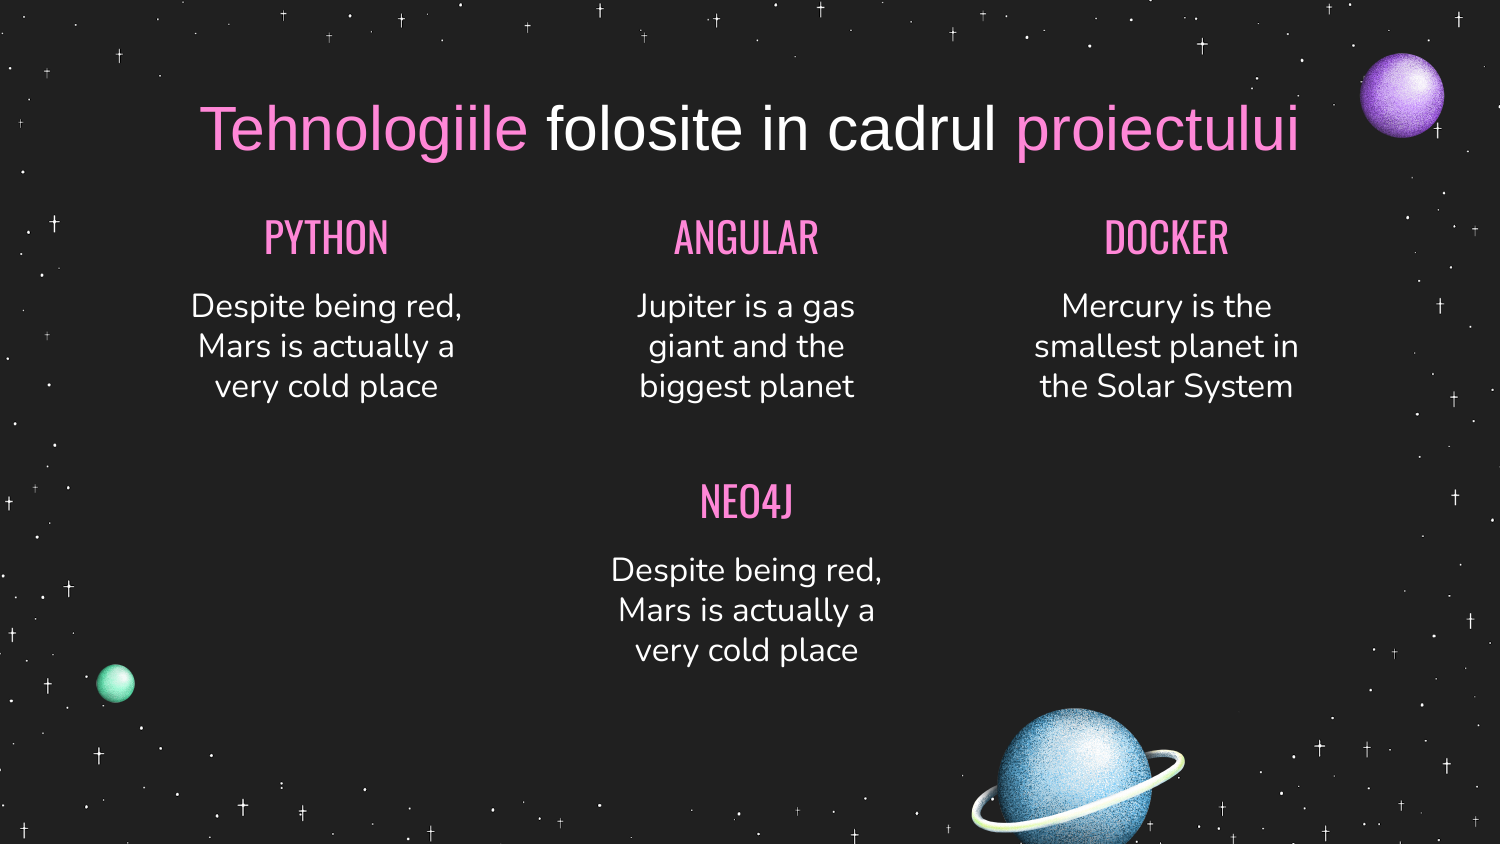

# Tehnologiile folosite in cadrul proiectului
PYTHON
ANGULAR
DOCKER
Despite being red, Mars is actually a very cold place
Jupiter is a gas giant and the biggest planet
Mercury is the smallest planet in the Solar System
NEO4J
Despite being red, Mars is actually a very cold place